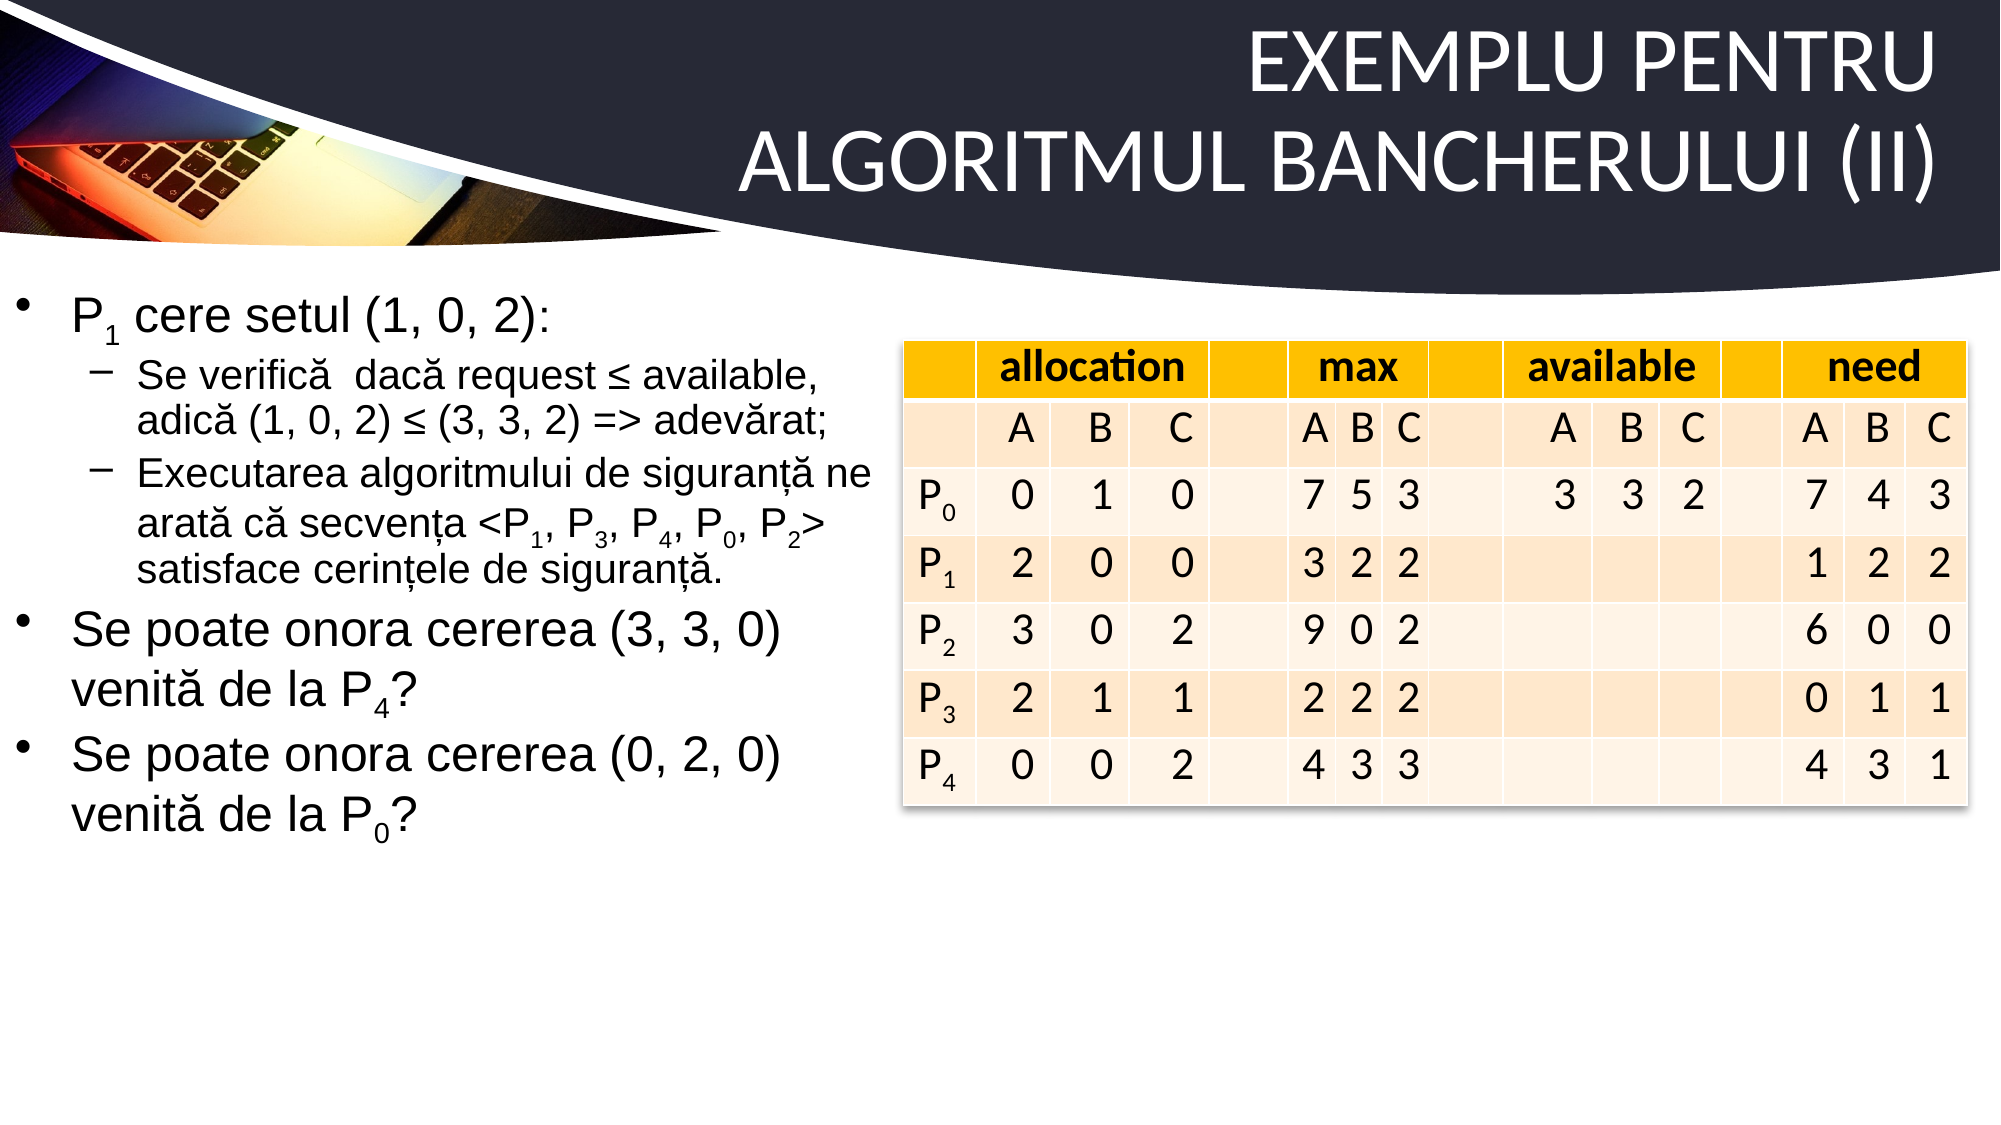

# Exemplu pentru algoritmul bancherului (II)
P1 cere setul (1, 0, 2):
Se verifică  dacă request ≤ available, adică (1, 0, 2) ≤ (3, 3, 2) => adevărat;
Executarea algoritmului de siguranță ne arată că secvența <P1, P3, P4, P0, P2> satisface cerințele de siguranță.
Se poate onora cererea (3, 3, 0) venită de la P4?
Se poate onora cererea (0, 2, 0) venită de la P0?
|  | allocation |  |  |  | max |  |  |  | available |  |  |  | need |  |  |
| --- | --- | --- | --- | --- | --- | --- | --- | --- | --- | --- | --- | --- | --- | --- | --- |
|  | A | B | C |  | A | B | C |  | A | B | C |  | A | B | C |
| P0 | 0 | 1 | 0 |  | 7 | 5 | 3 |  | 3 | 3 | 2 |  | 7 | 4 | 3 |
| P1 | 2 | 0 | 0 |  | 3 | 2 | 2 |  |  |  |  |  | 1 | 2 | 2 |
| P2 | 3 | 0 | 2 |  | 9 | 0 | 2 |  |  |  |  |  | 6 | 0 | 0 |
| P3 | 2 | 1 | 1 |  | 2 | 2 | 2 |  |  |  |  |  | 0 | 1 | 1 |
| P4 | 0 | 0 | 2 |  | 4 | 3 | 3 |  |  |  |  |  | 4 | 3 | 1 |